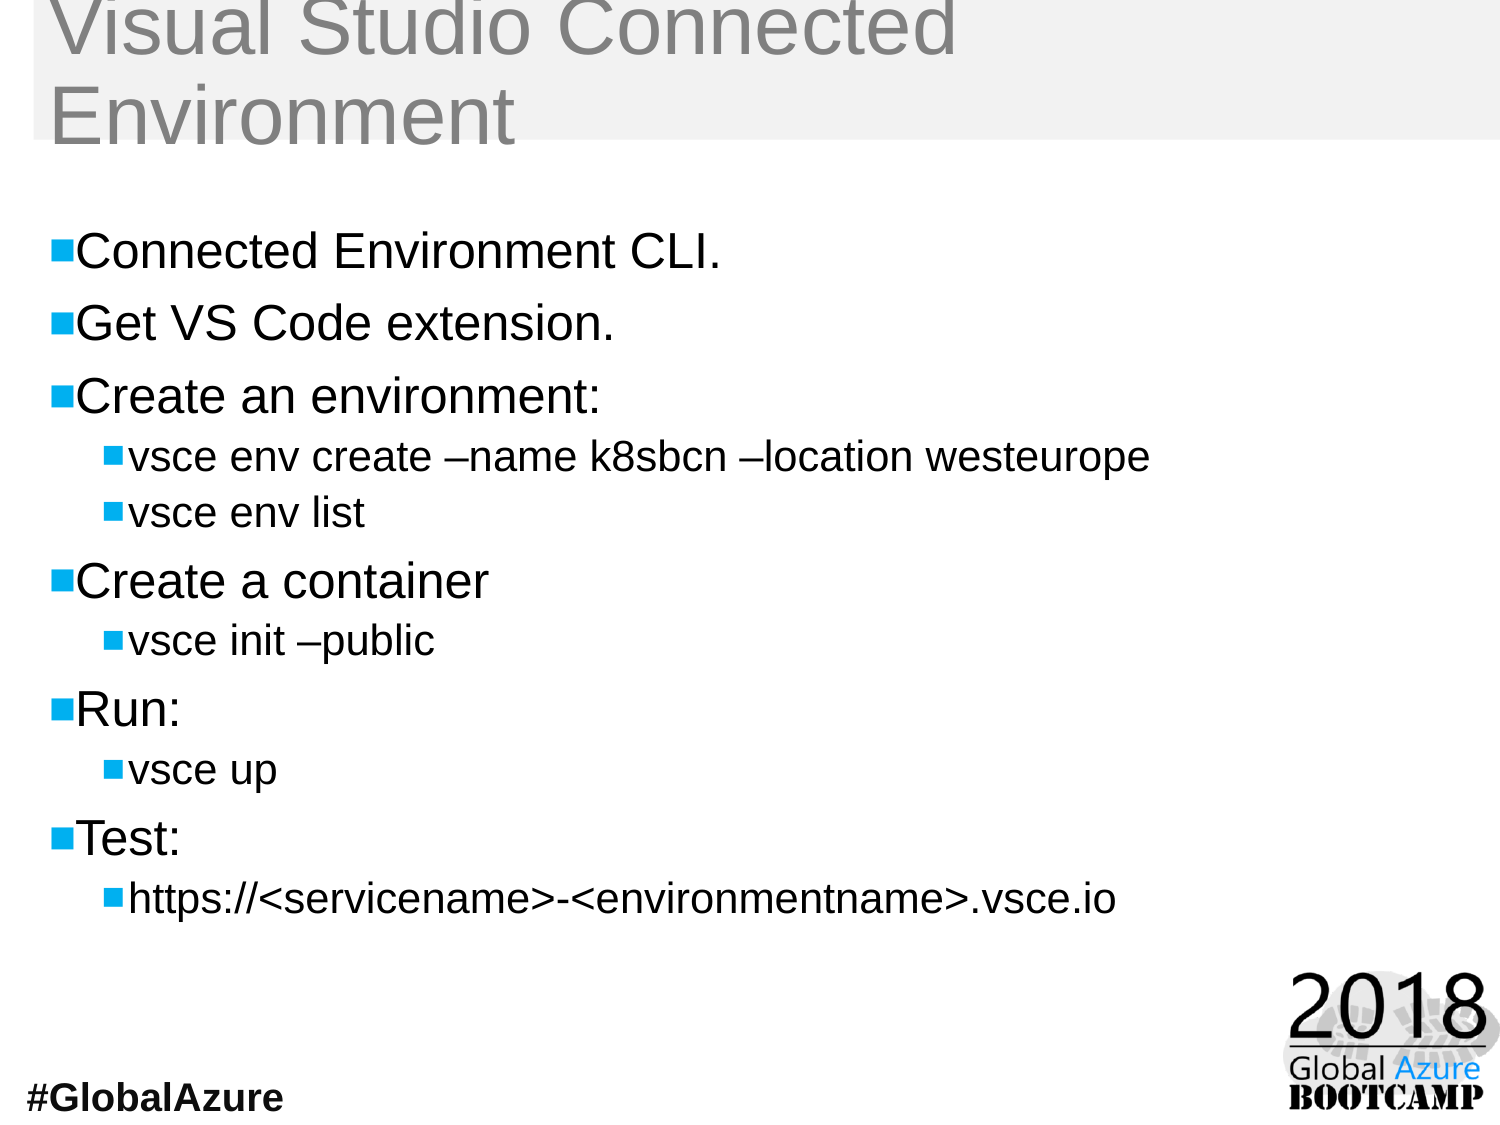

# Visual Studio Connected Environment
Connected Environment CLI.
Get VS Code extension.
Create an environment:
vsce env create –name k8sbcn –location westeurope
vsce env list
Create a container
vsce init –public
Run:
vsce up
Test:
https://<servicename>-<environmentname>.vsce.io